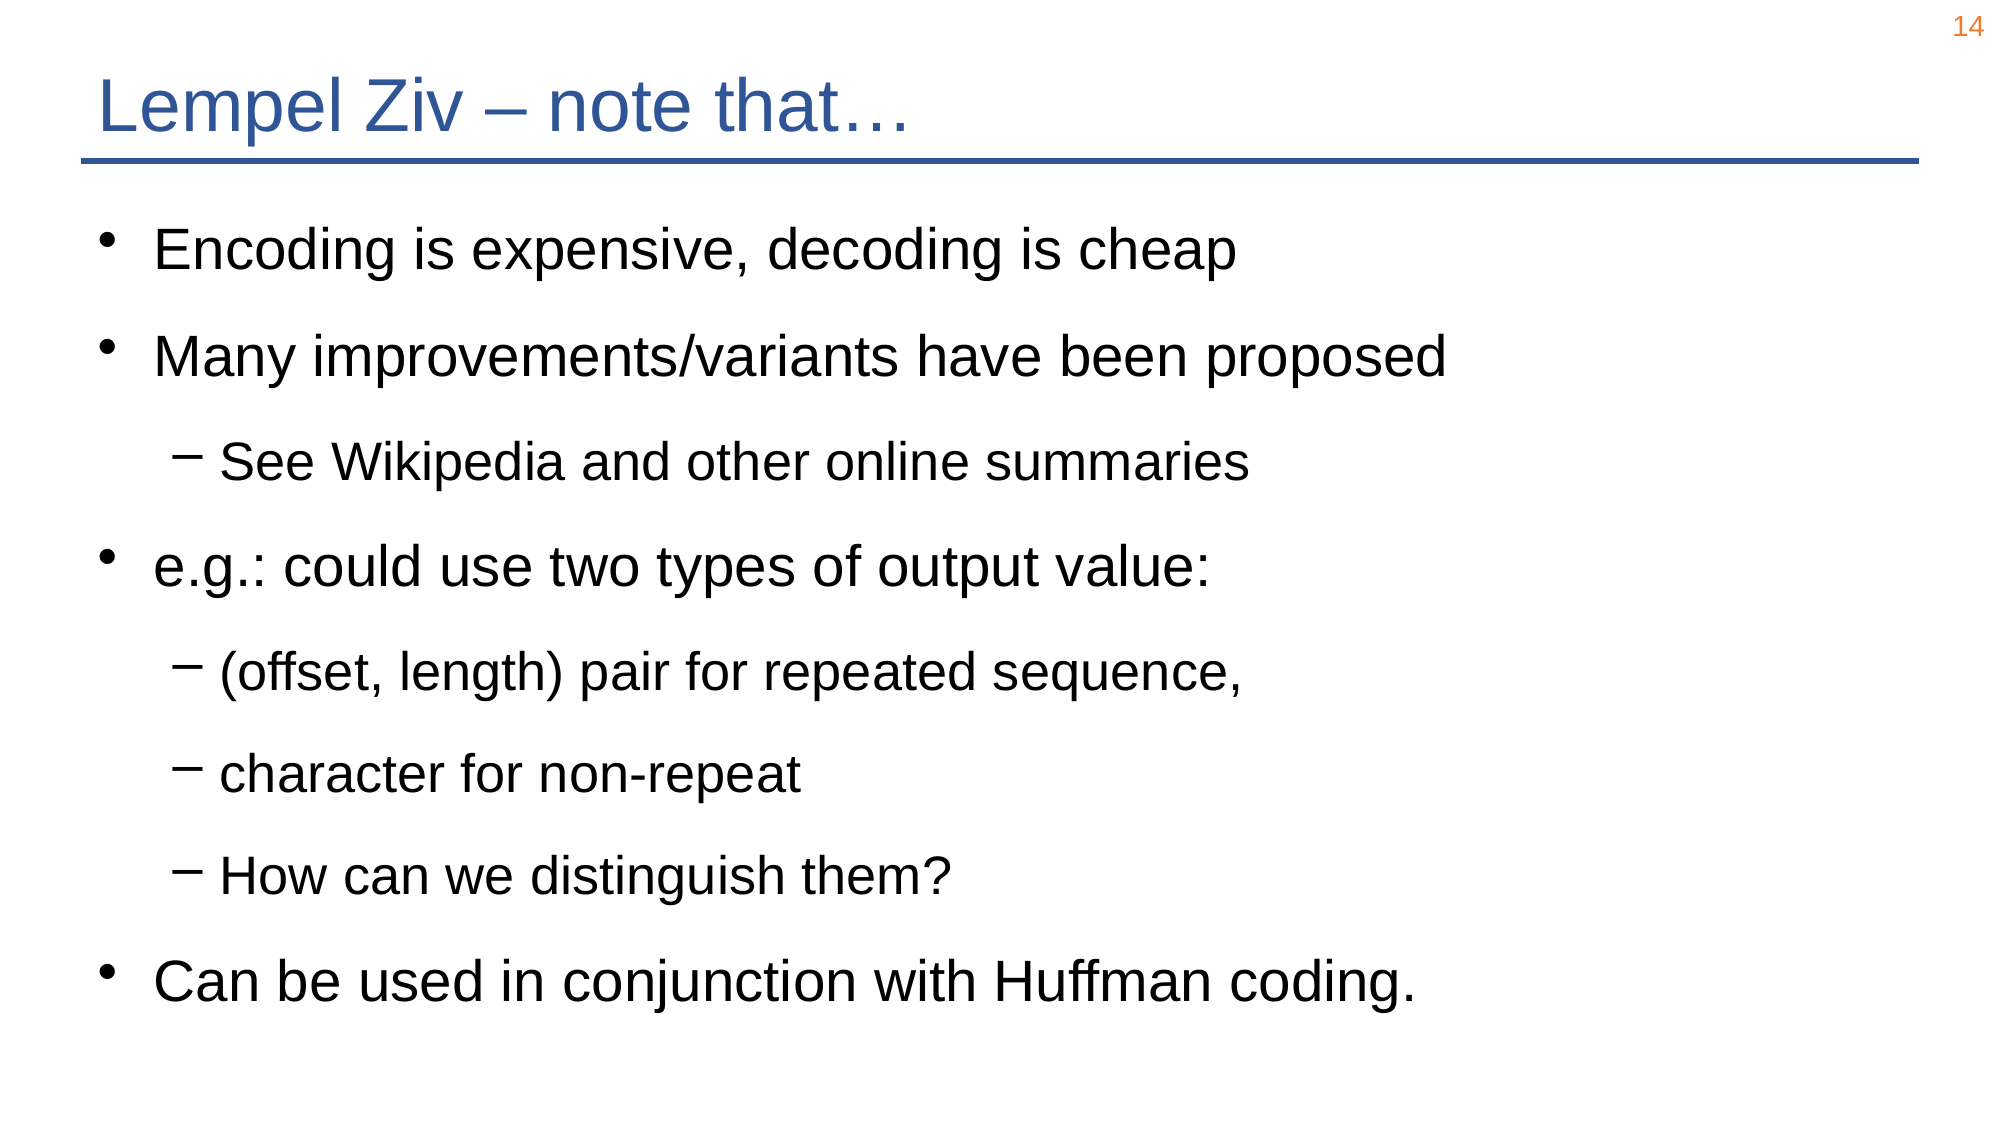

14
# Lempel Ziv – note that…
Encoding is expensive, decoding is cheap
Many improvements/variants have been proposed
See Wikipedia and other online summaries
e.g.: could use two types of output value:
(offset, length) pair for repeated sequence,
character for non-repeat
How can we distinguish them?
Can be used in conjunction with Huffman coding.